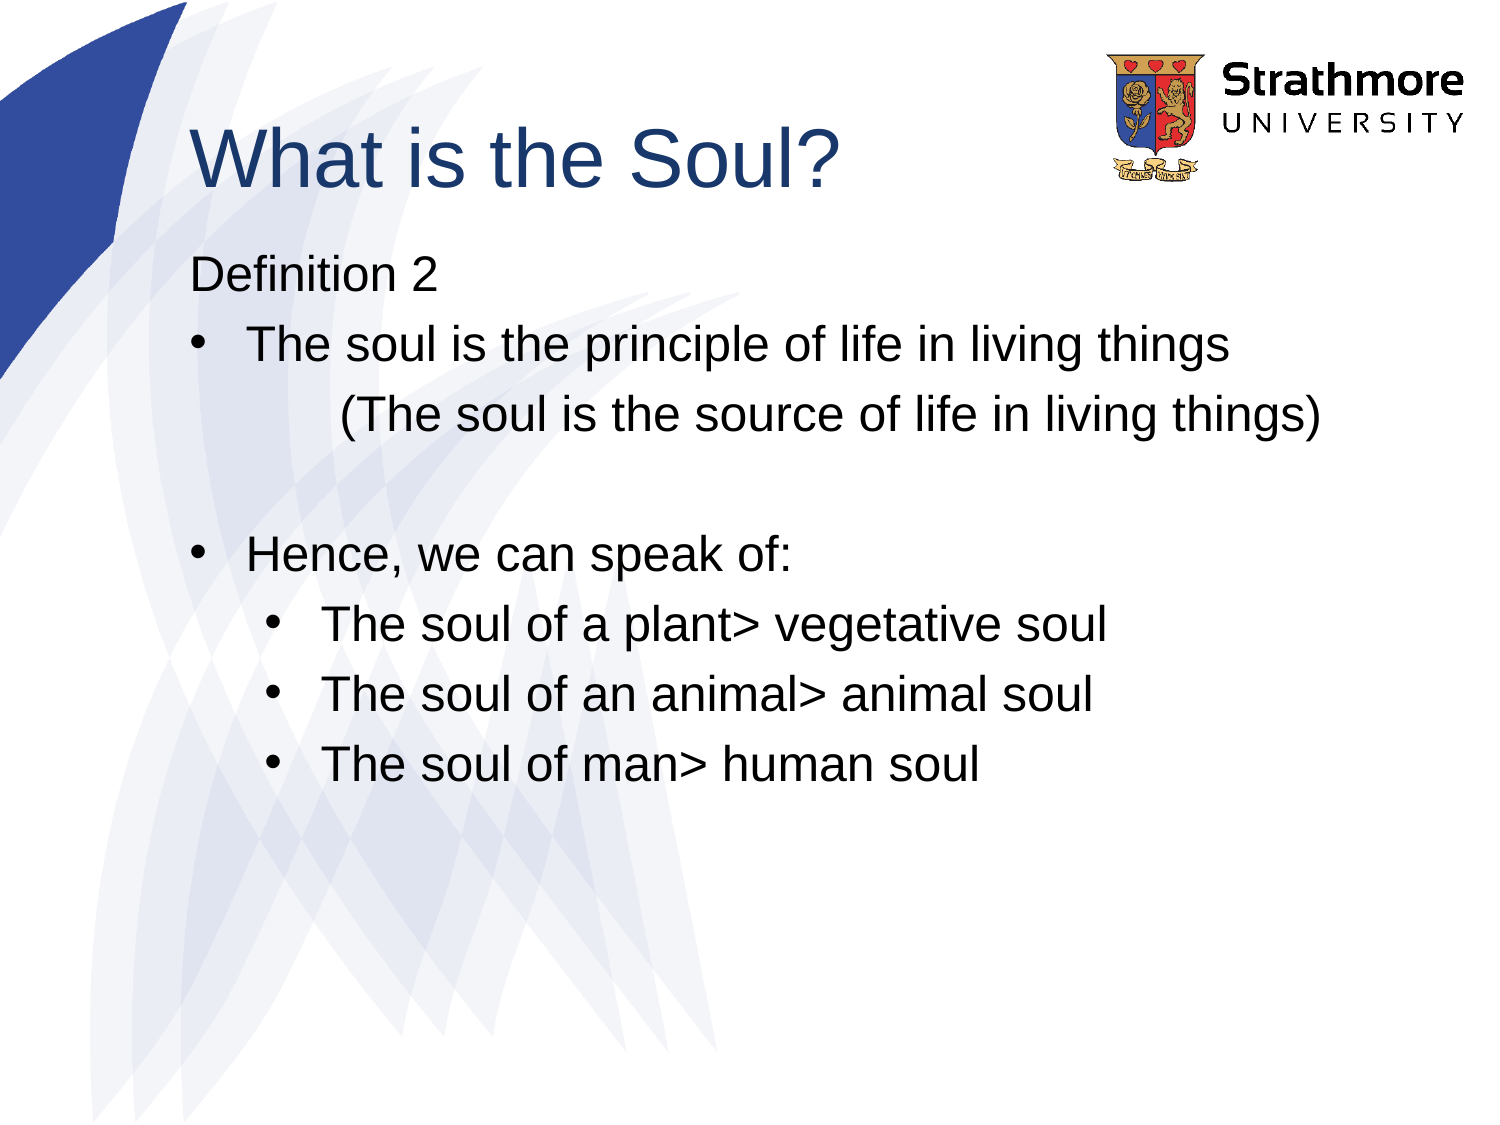

# What is the Soul?
Definition 2
The soul is the principle of life in living things
	(The soul is the source of life in living things)

Hence, we can speak of:
The soul of a plant> vegetative soul
The soul of an animal> animal soul
The soul of man> human soul